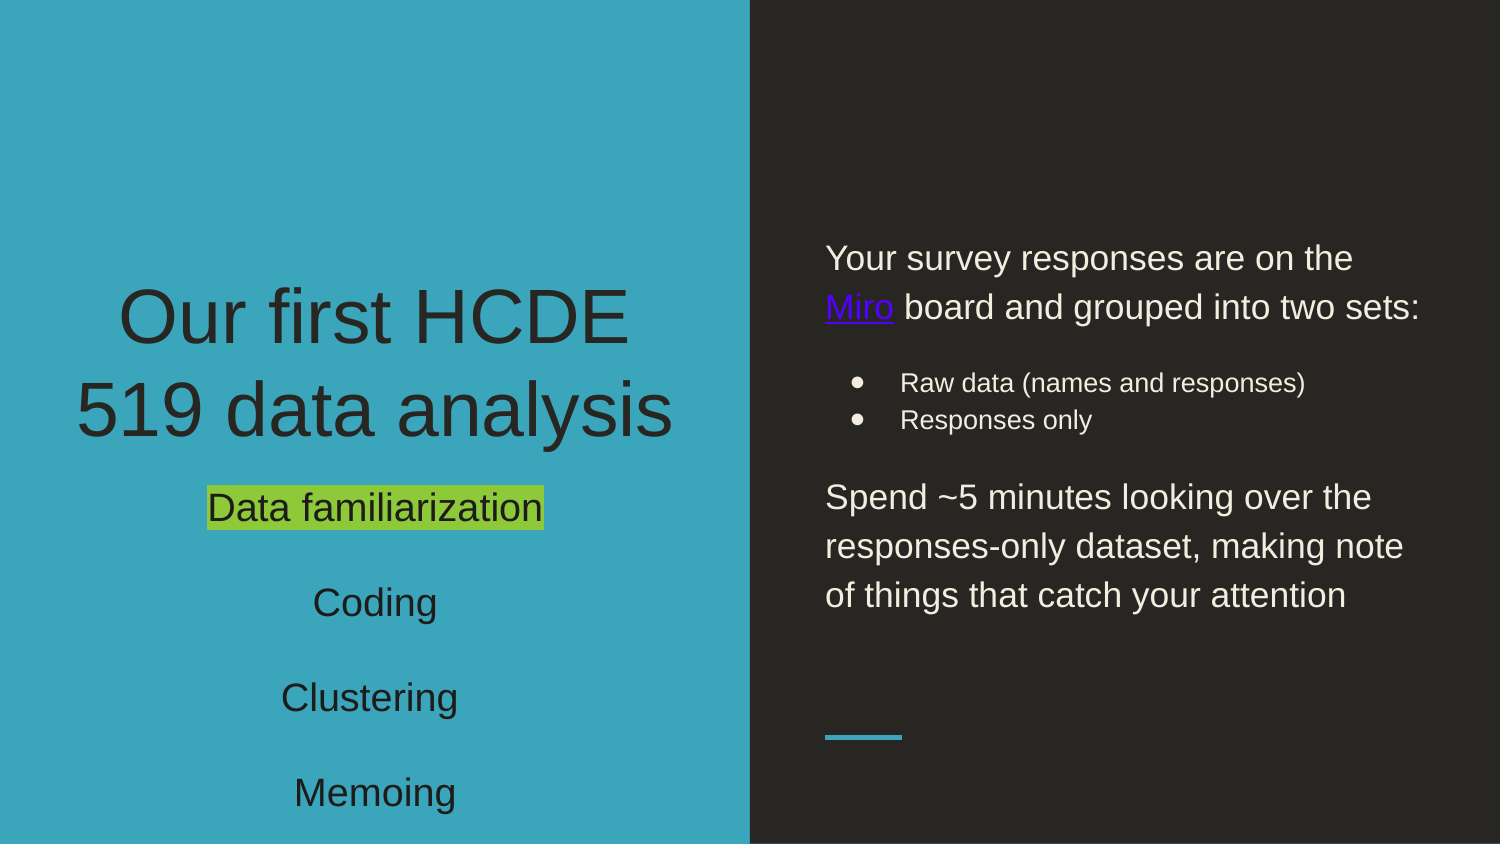

Your survey responses are on the Miro board and grouped into two sets:
Raw data (names and responses)
Responses only
Spend ~5 minutes looking over the responses-only dataset, making note of things that catch your attention
# Our first HCDE 519 data analysis
Data familiarization

Coding

Clustering

Memoing